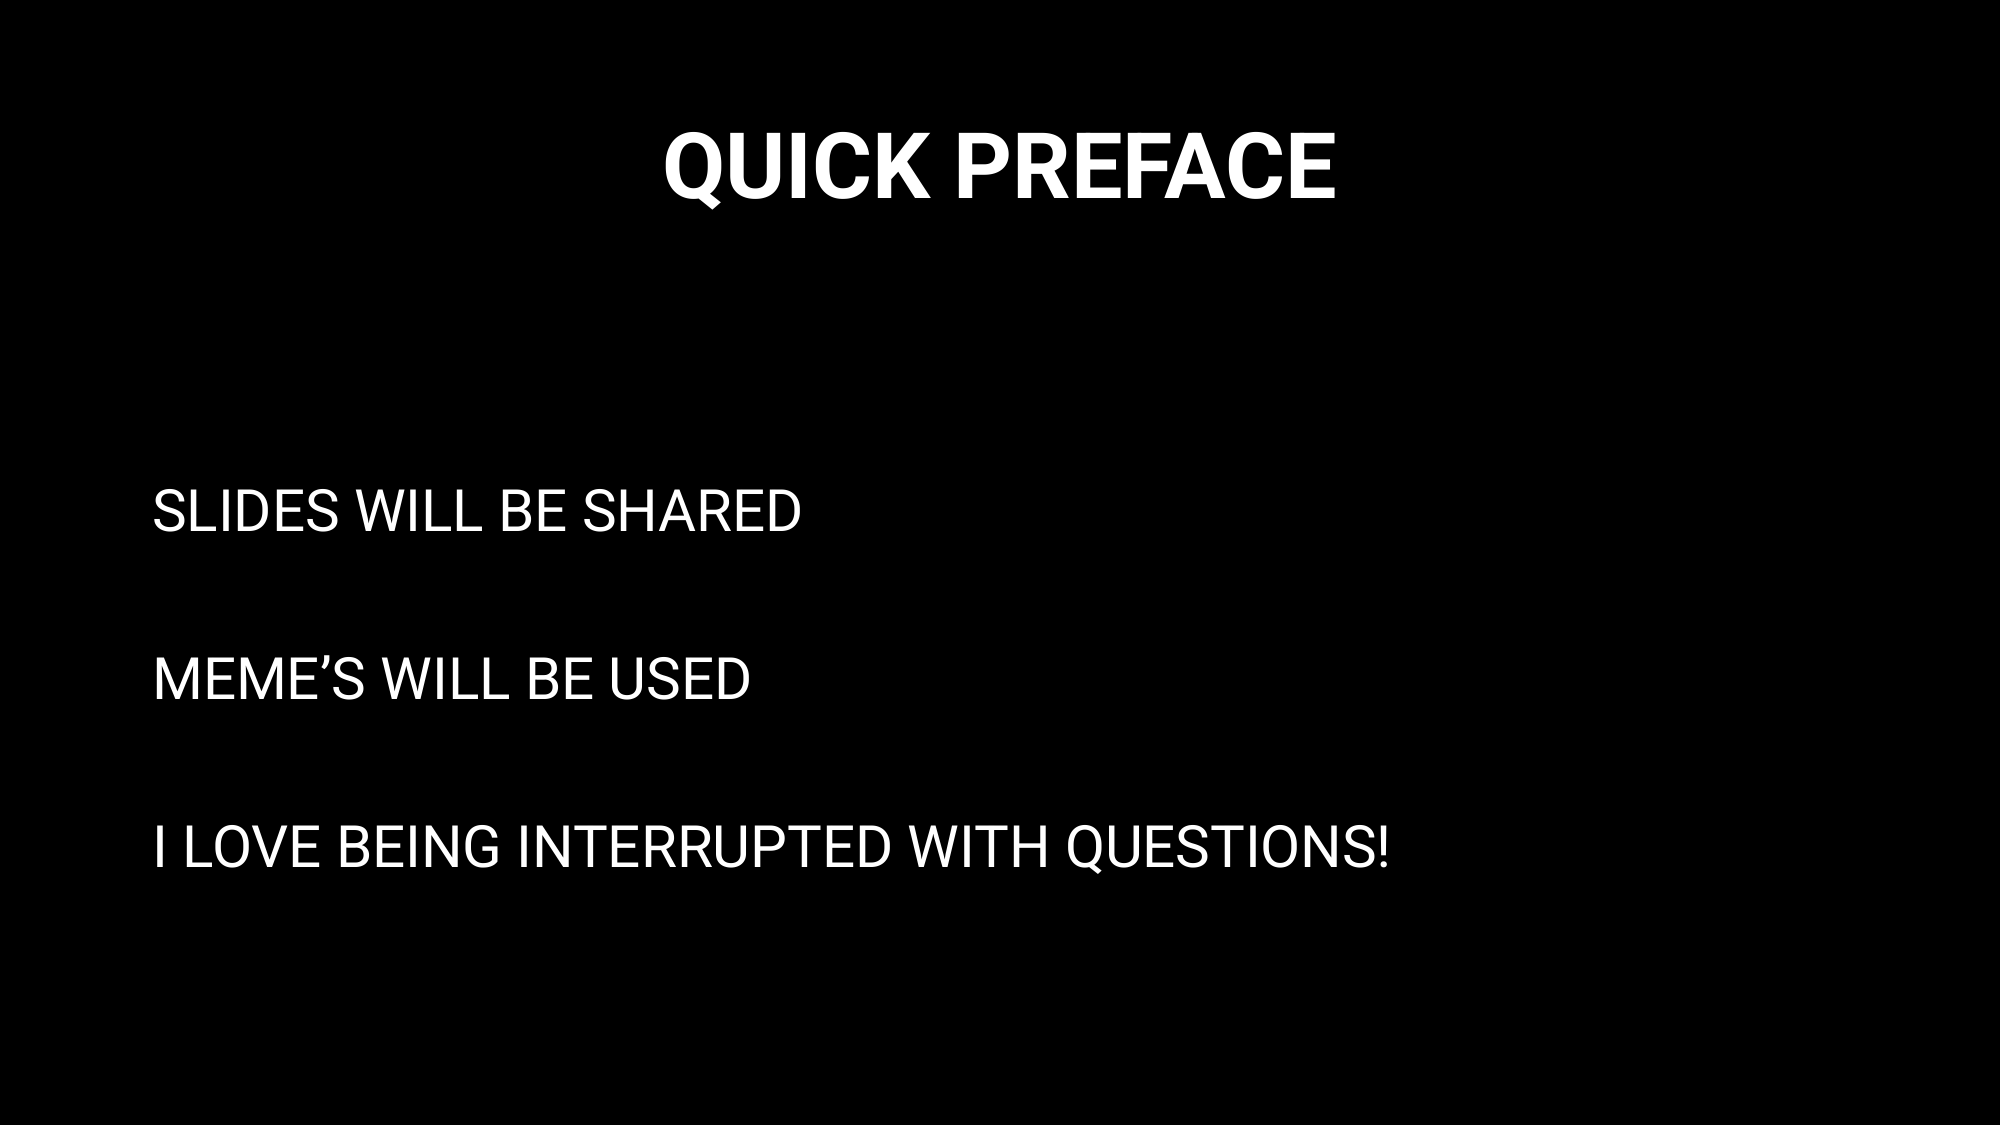

# QUICK PREFACE

SLIDES WILL BE SHARED

MEME’S WILL BE USED

I LOVE BEING INTERRUPTED WITH QUESTIONS!